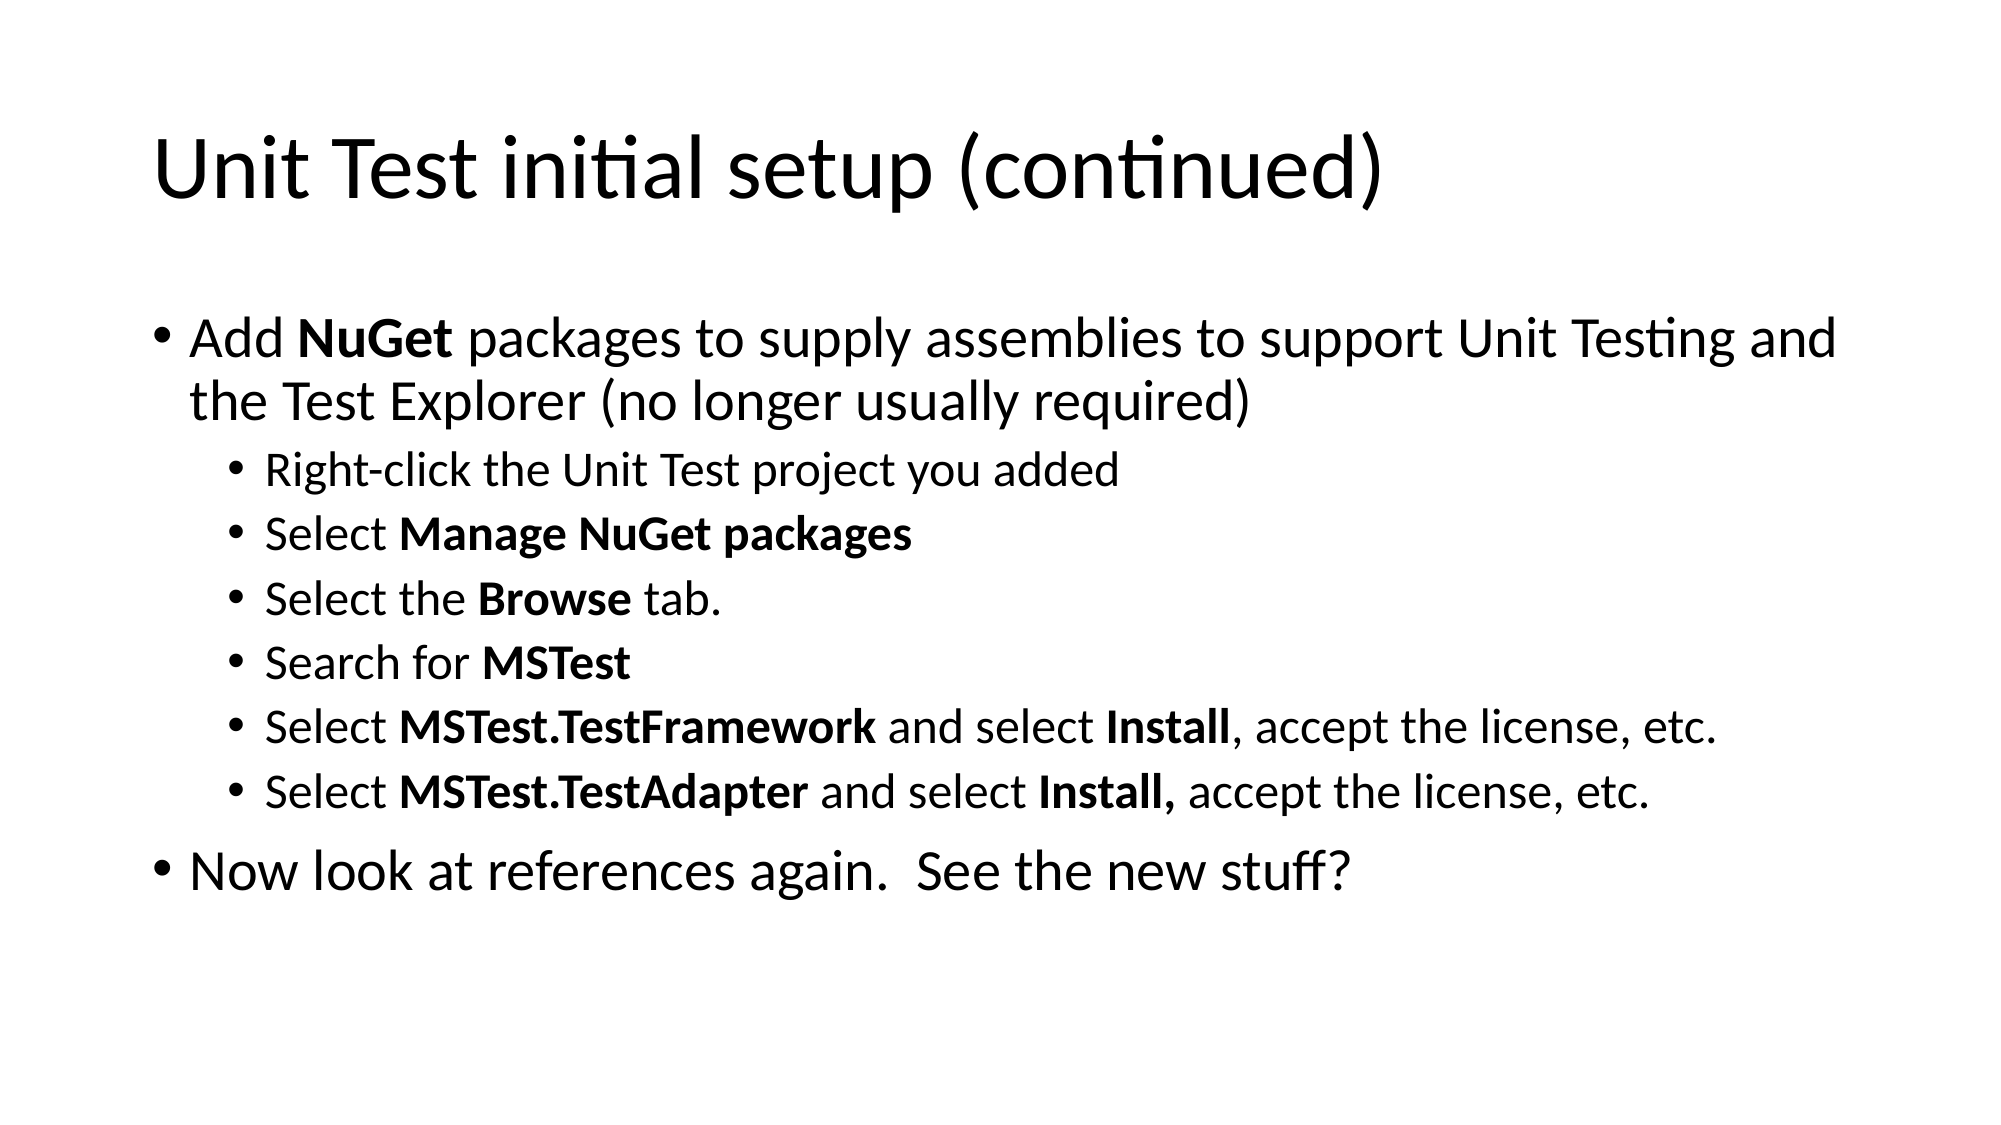

# Unit Test initial setup (continued)
Add NuGet packages to supply assemblies to support Unit Testing and the Test Explorer (no longer usually required)
Right-click the Unit Test project you added
Select Manage NuGet packages
Select the Browse tab.
Search for MSTest
Select MSTest.TestFramework and select Install, accept the license, etc.
Select MSTest.TestAdapter and select Install, accept the license, etc.
Now look at references again.  See the new stuff?